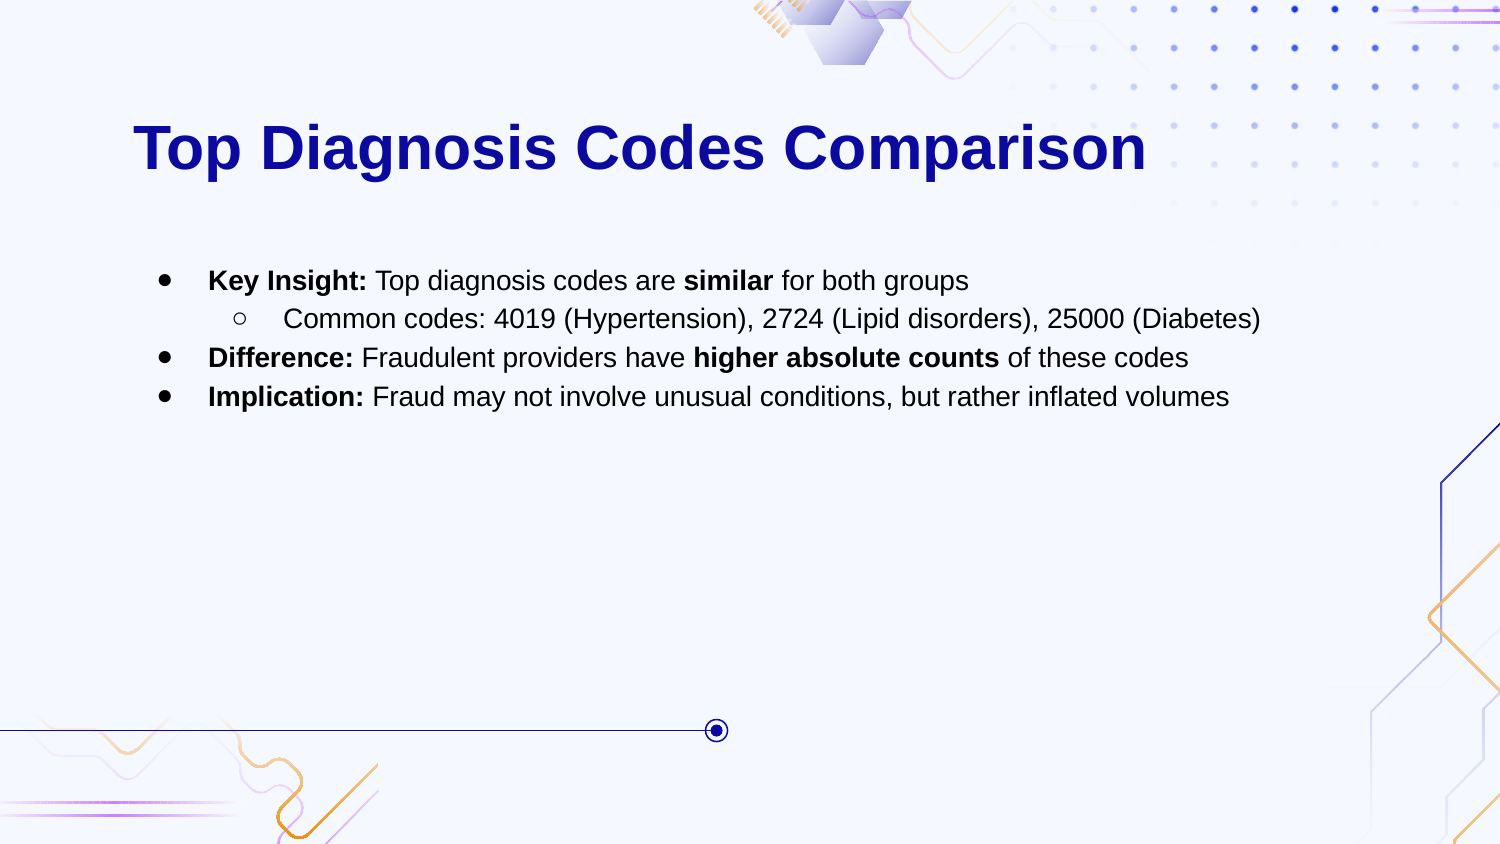

# Top Diagnosis Codes Comparison

Key Insight: Top diagnosis codes are similar for both groups
Common codes: 4019 (Hypertension), 2724 (Lipid disorders), 25000 (Diabetes)
Difference: Fraudulent providers have higher absolute counts of these codes
Implication: Fraud may not involve unusual conditions, but rather inflated volumes